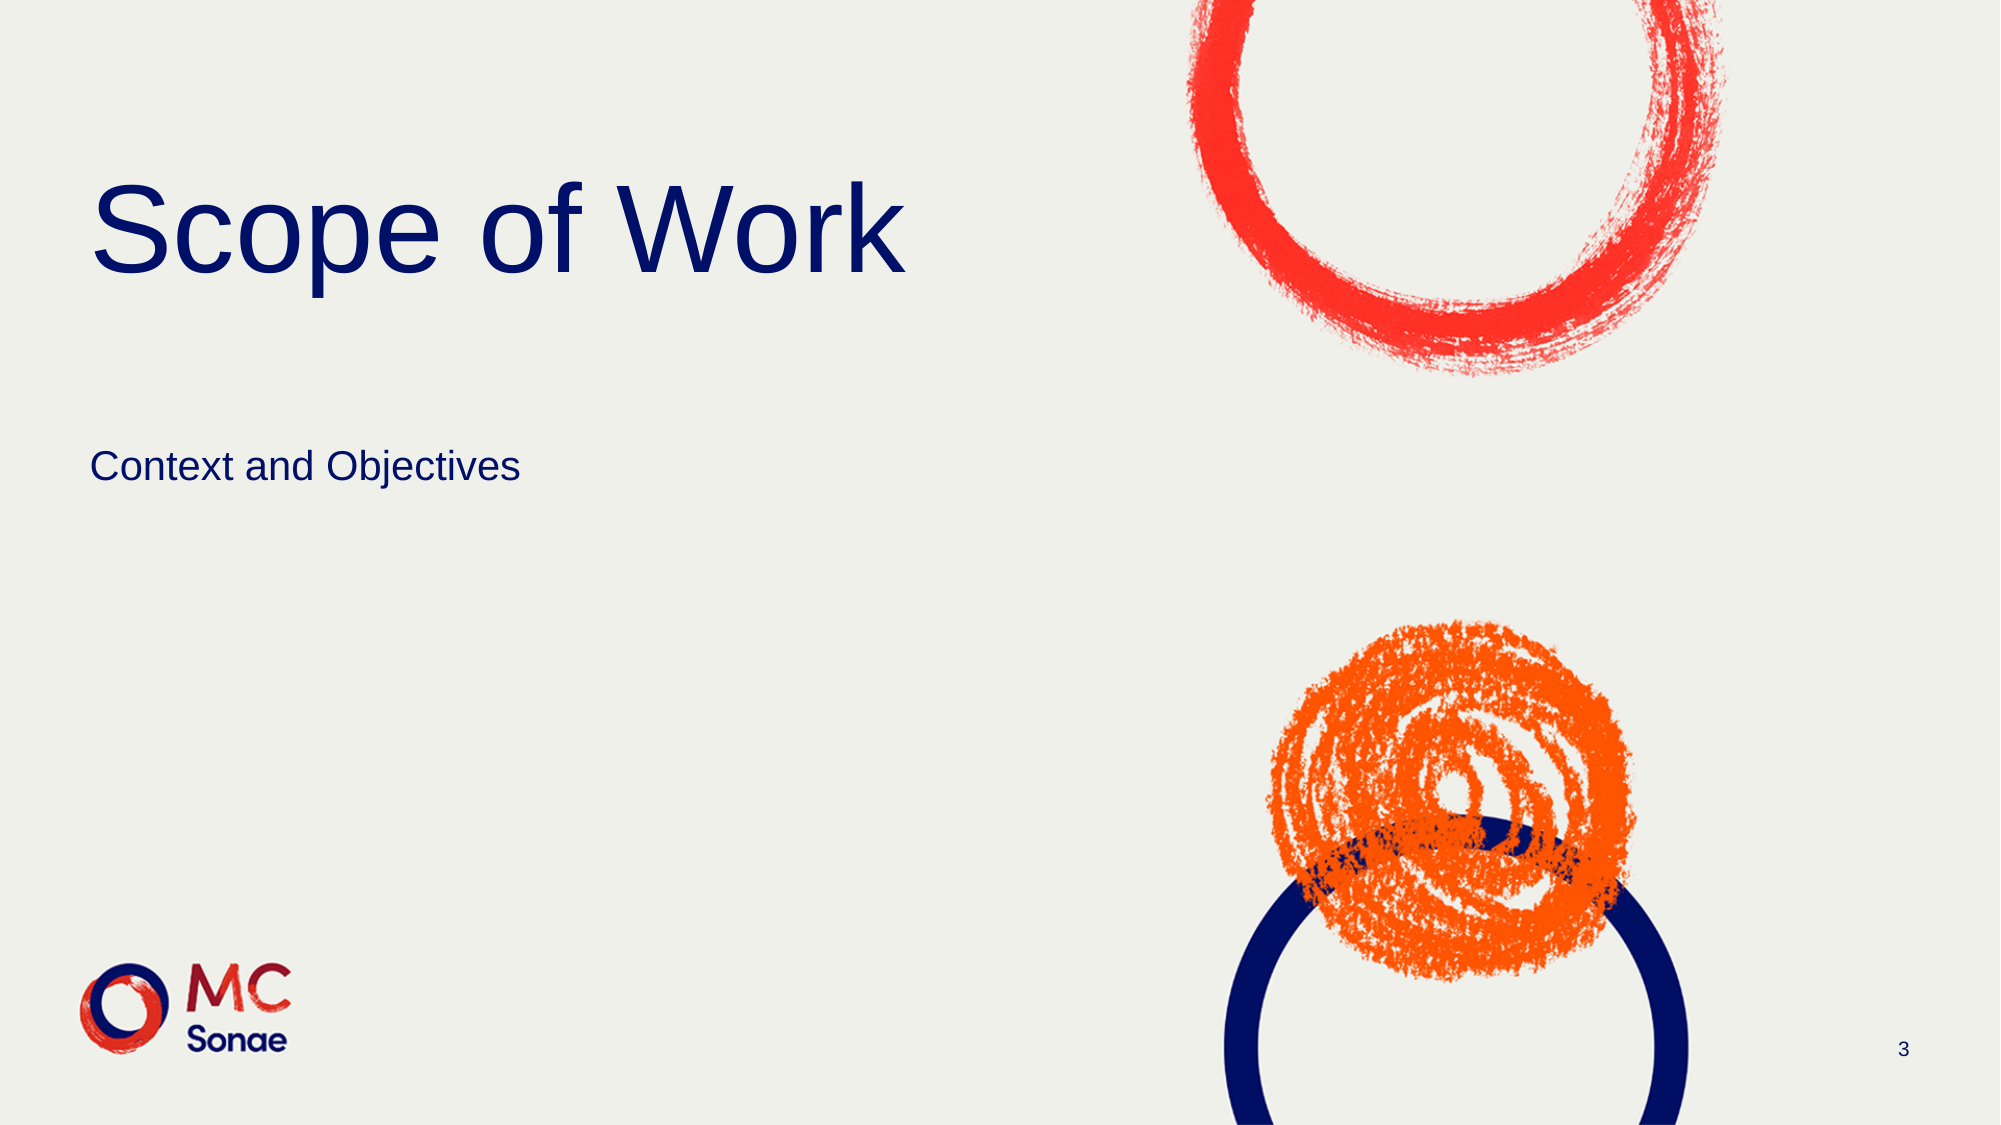

Scope of Work
Context and Objectives
3